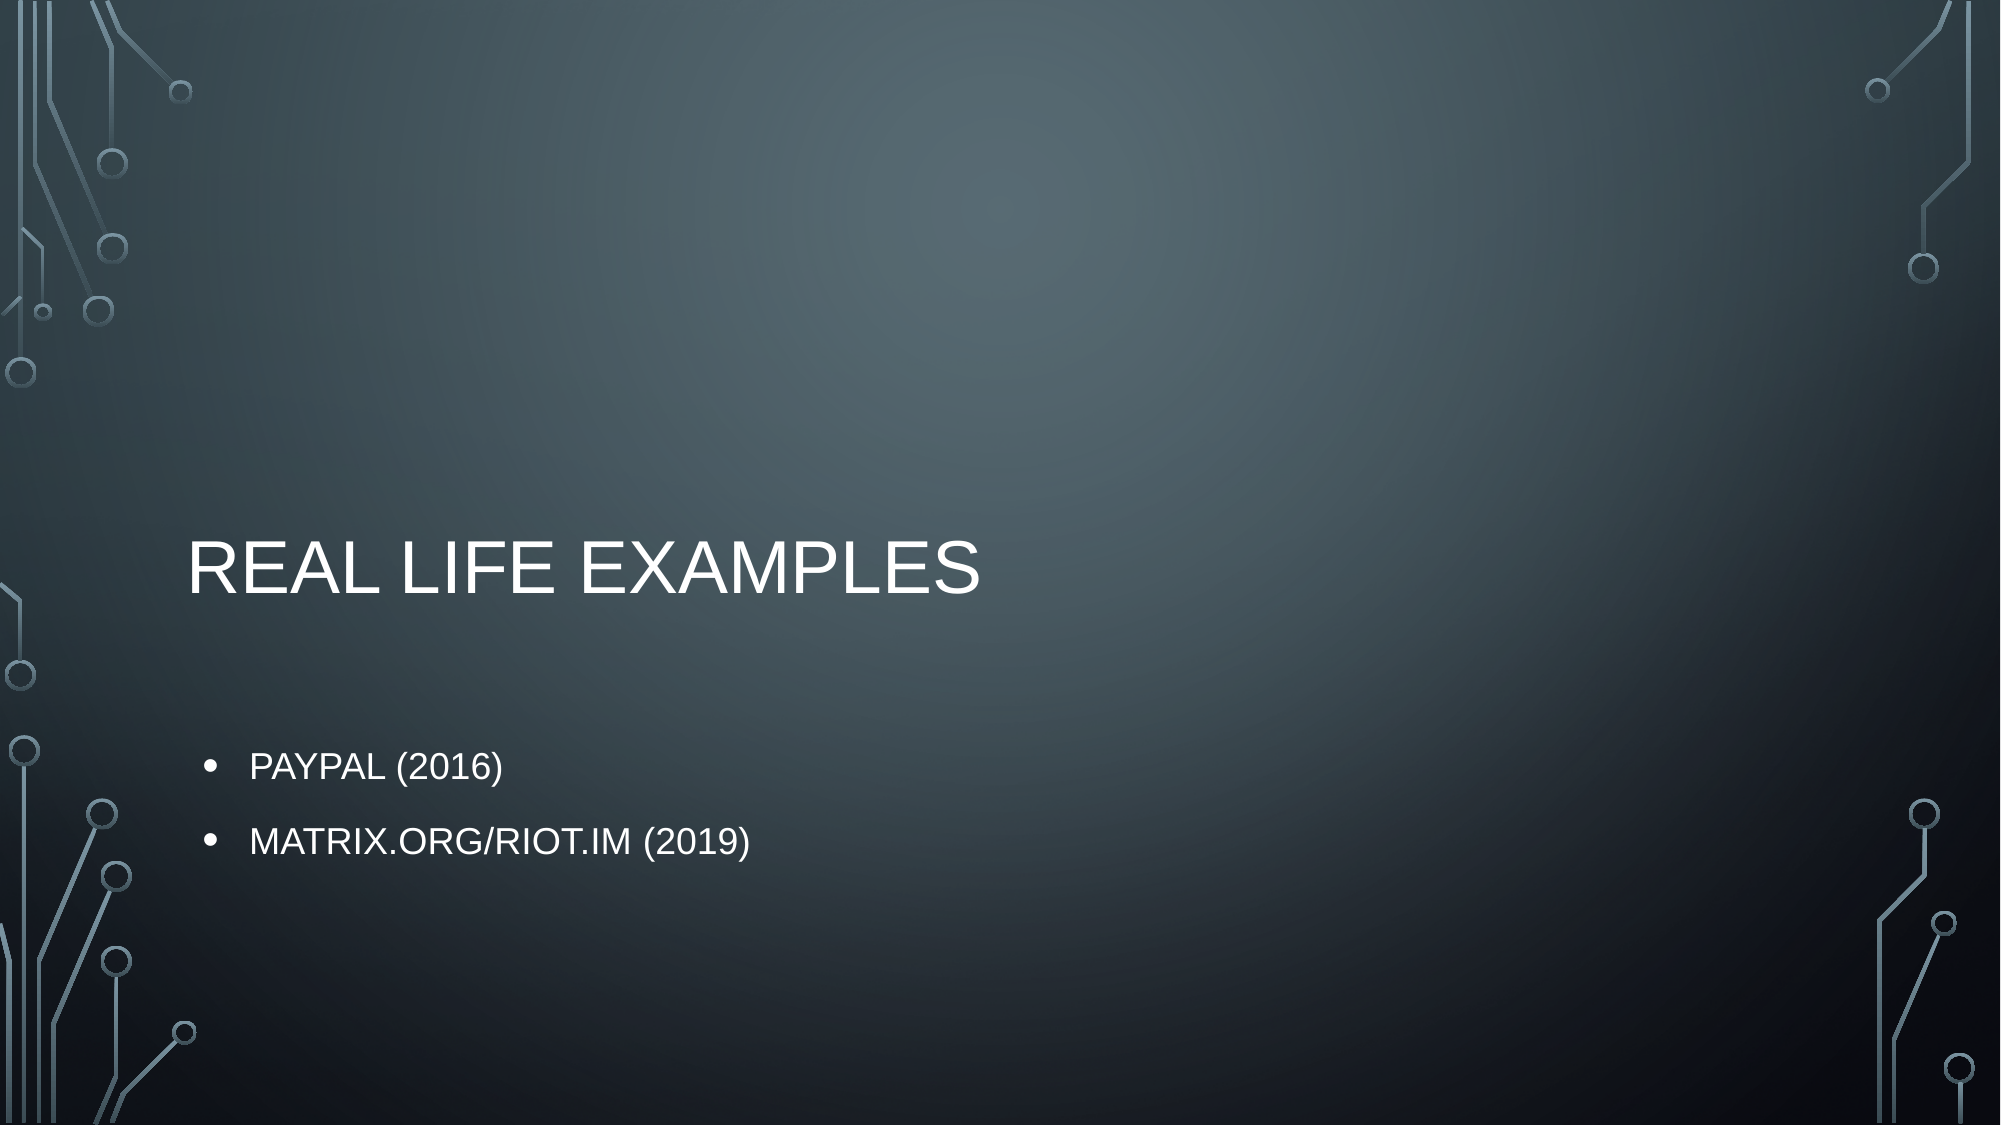

# Real Life Examples
PayPal (2016)
matrix.org/riot.im (2019)